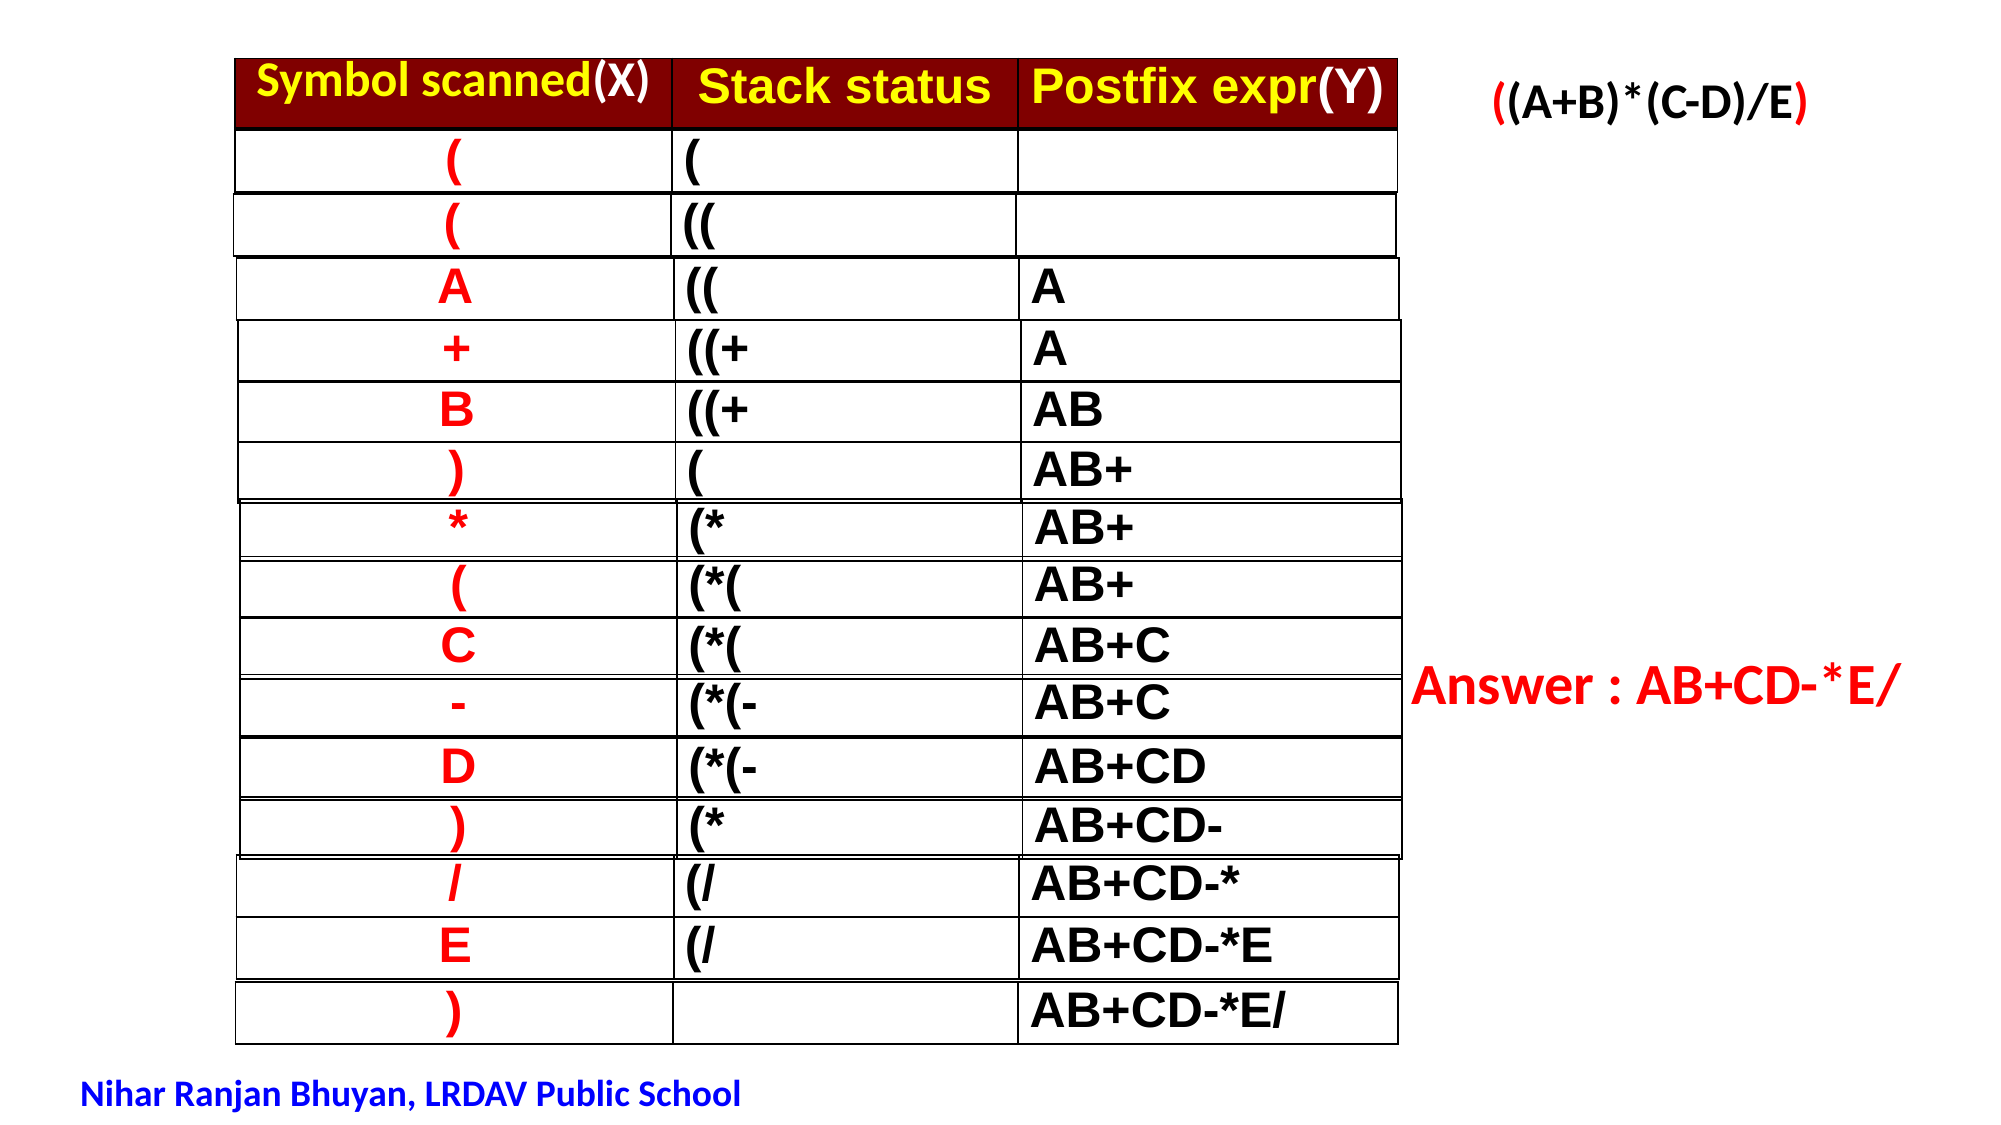

| Symbol scanned(X) | Stack status | Postfix expr(Y) |
| --- | --- | --- |
((A+B)*(C-D)/E)
| ( | ( |  |
| --- | --- | --- |
| ( | (( |  |
| --- | --- | --- |
| A | (( | A |
| --- | --- | --- |
| + | ((+ | A |
| --- | --- | --- |
| B | ((+ | AB |
| --- | --- | --- |
| ) | ( | AB+ |
| --- | --- | --- |
| \* | (\* | AB+ |
| --- | --- | --- |
| ( | (\*( | AB+ |
| --- | --- | --- |
| C | (\*( | AB+C |
| --- | --- | --- |
Answer : AB+CD-*E/
| - | (\*(- | AB+C |
| --- | --- | --- |
| D | (\*(- | AB+CD |
| --- | --- | --- |
| ) | (\* | AB+CD- |
| --- | --- | --- |
| / | (/ | AB+CD-\* |
| --- | --- | --- |
| E | (/ | AB+CD-\*E |
| --- | --- | --- |
| ) |  | AB+CD-\*E/ |
| --- | --- | --- |
Nihar Ranjan Bhuyan, LRDAV Public School